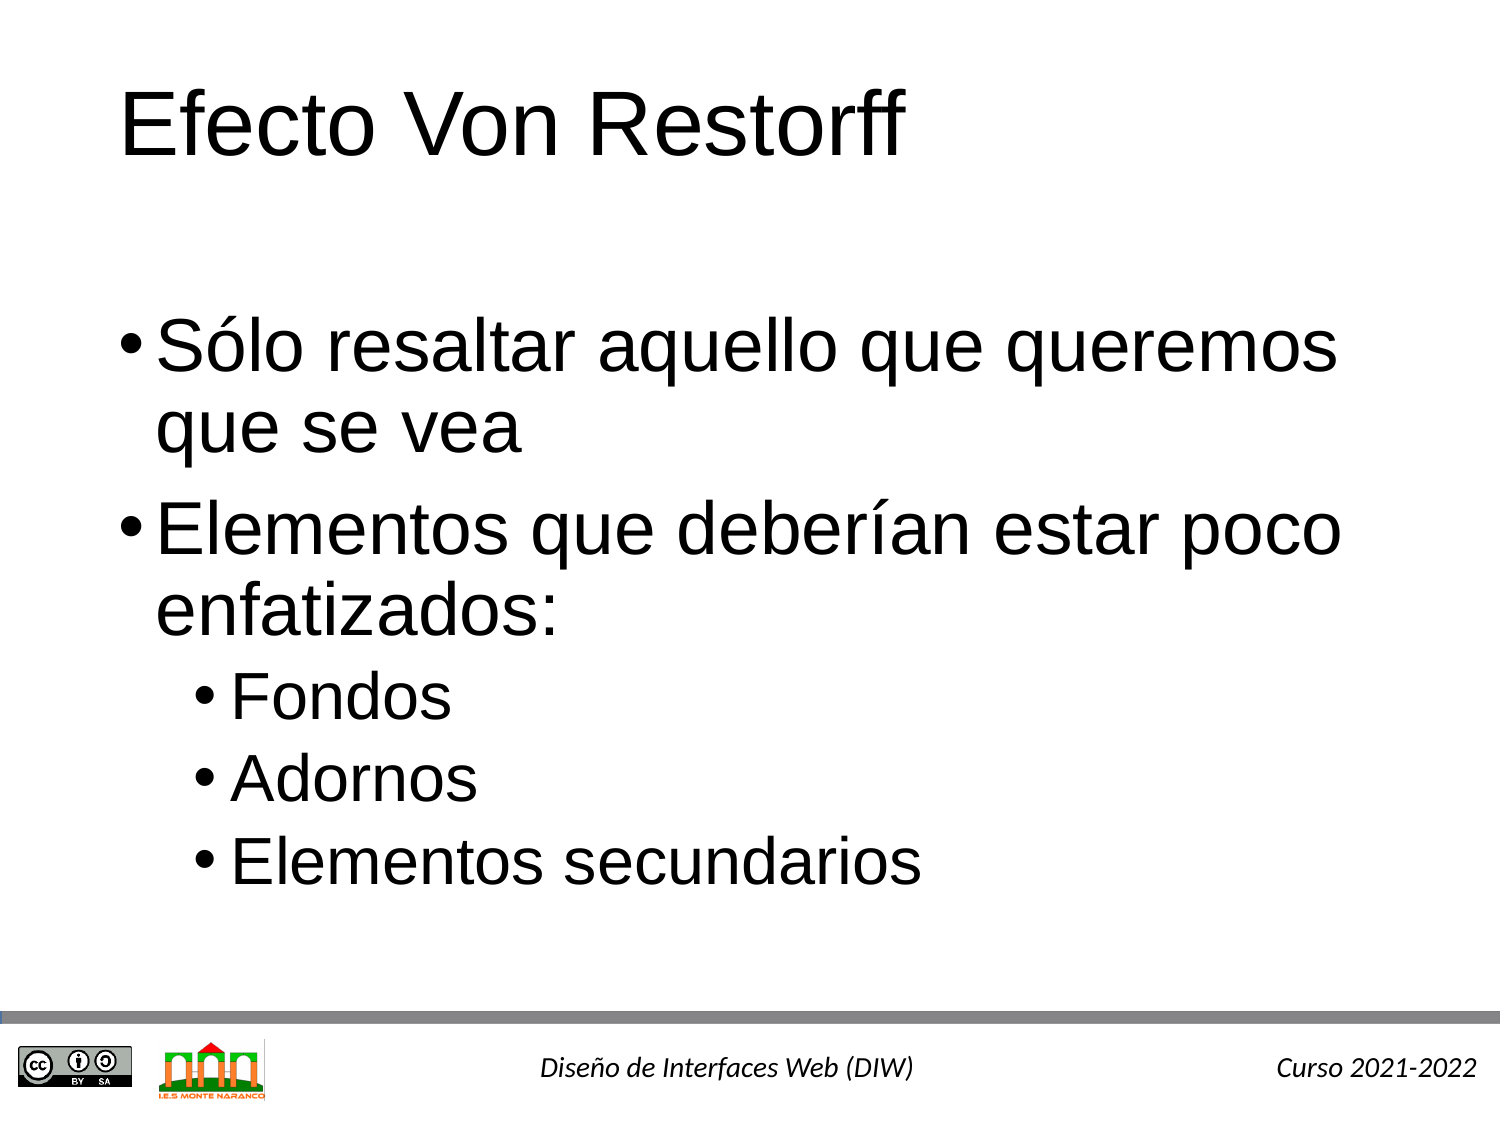

# Efecto Von Restorff
Sólo resaltar aquello que queremos que se vea
Elementos que deberían estar poco enfatizados:
Fondos
Adornos
Elementos secundarios